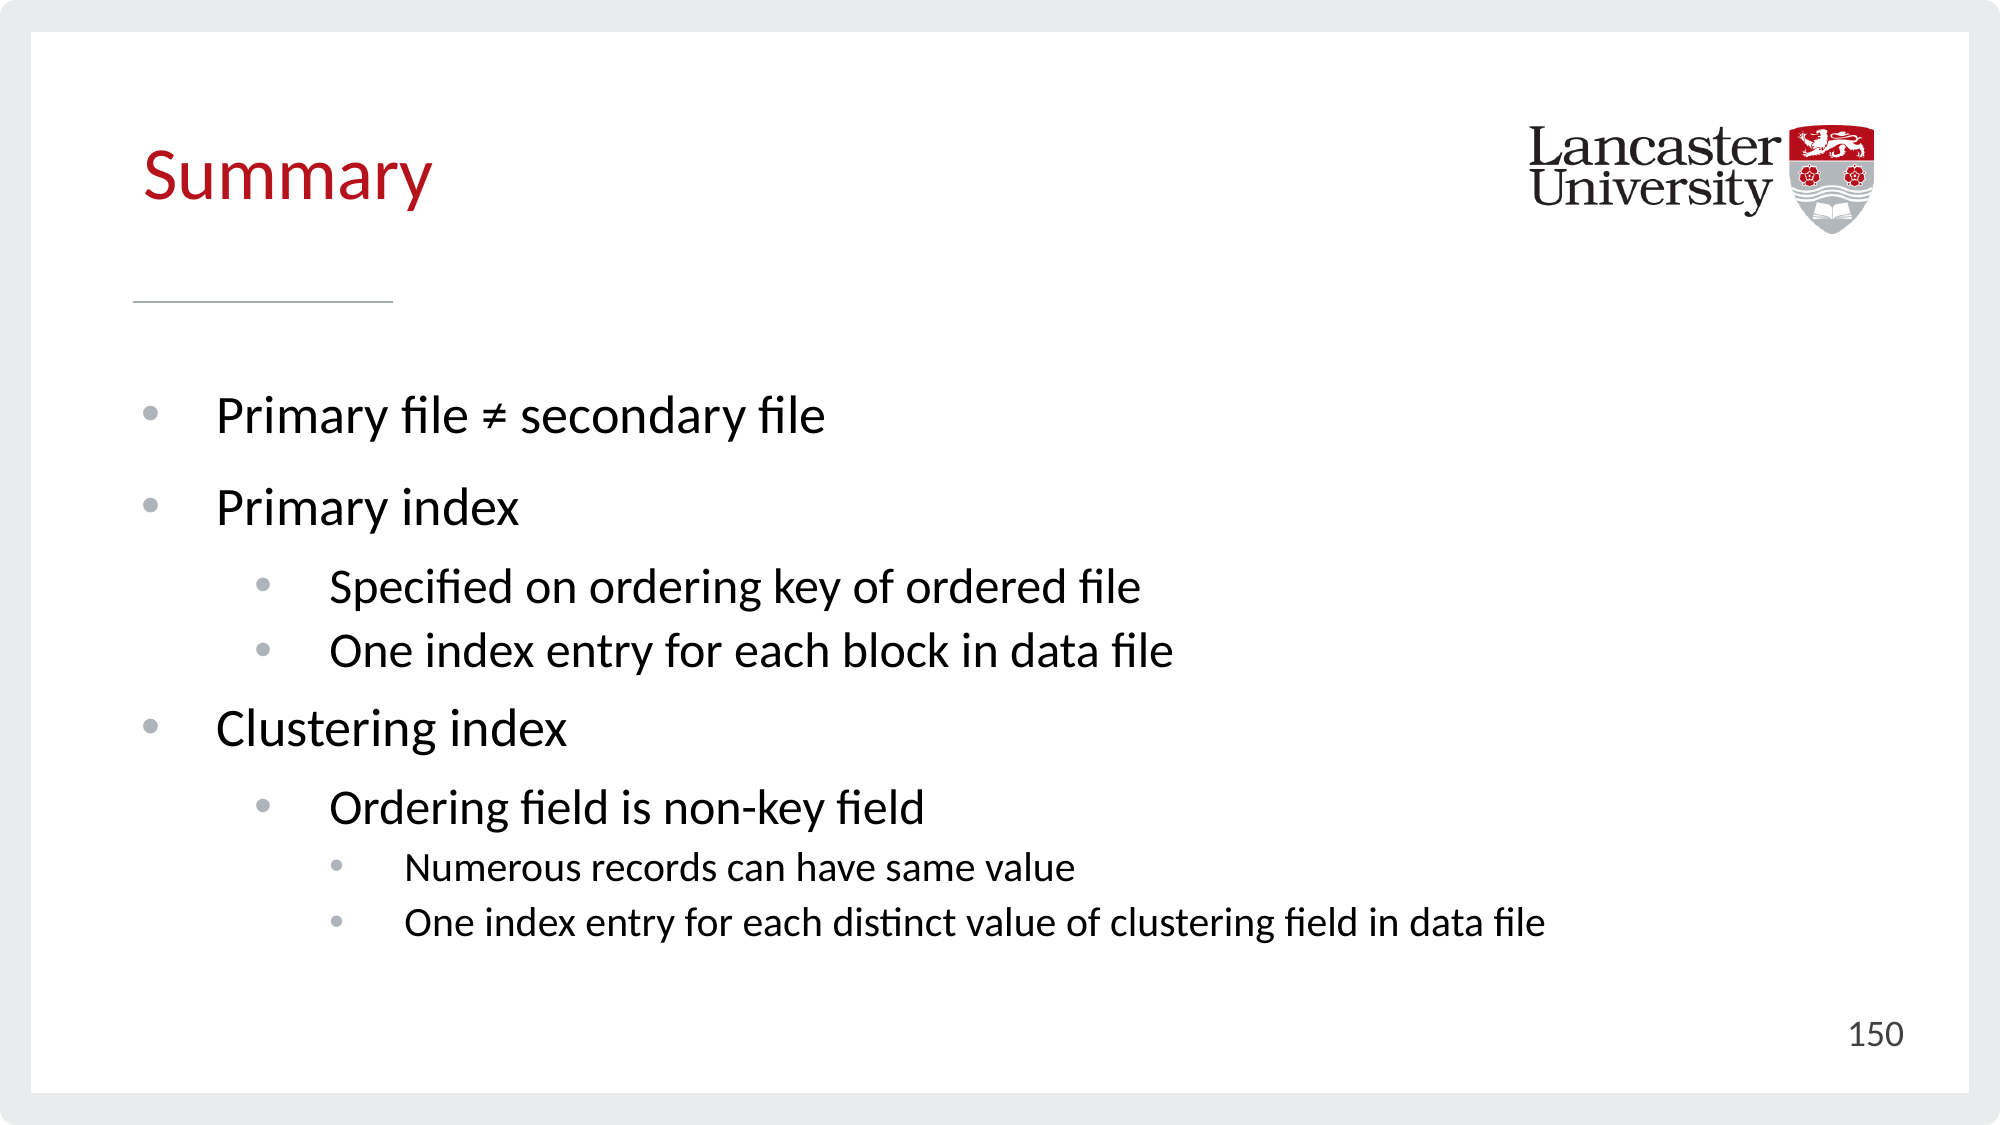

# Summary
Primary file ≠ secondary file
Primary index
Specified on ordering key of ordered file
One index entry for each block in data file
Clustering index
Ordering field is non-key field
Numerous records can have same value
One index entry for each distinct value of clustering field in data file
150